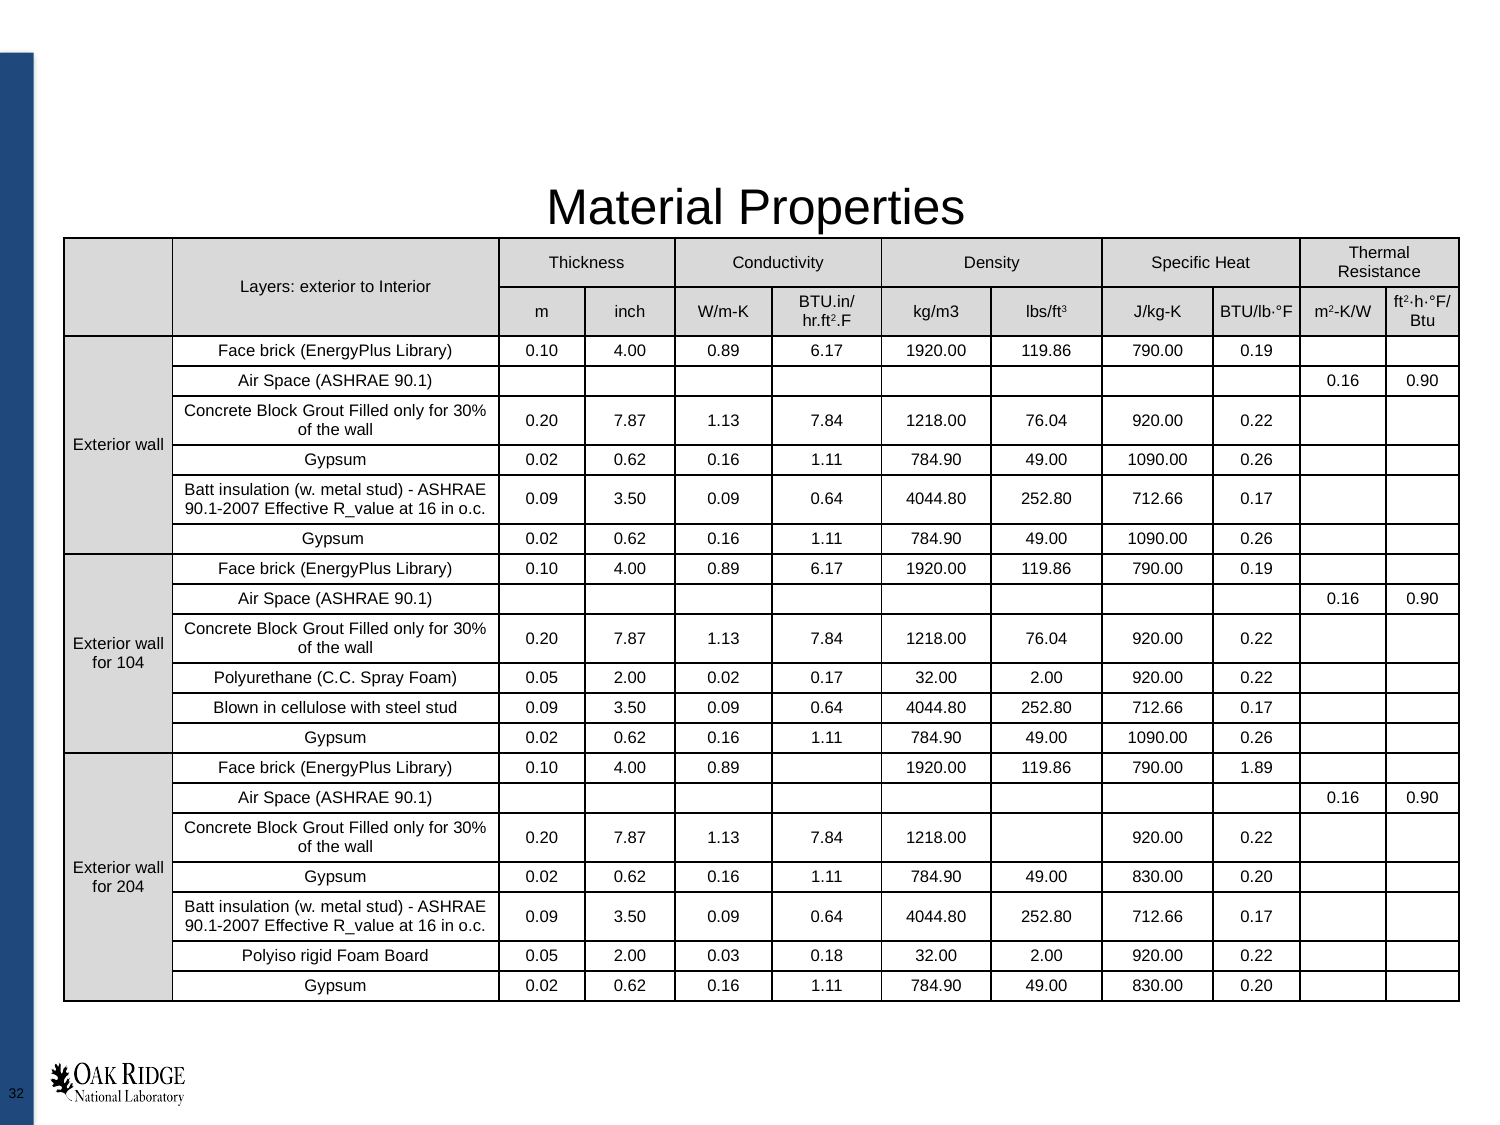

# Material Properties
|  | Layers: exterior to Interior | Thickness |  | Conductivity |  | Density |  | Specific Heat |  | Thermal Resistance |  |
| --- | --- | --- | --- | --- | --- | --- | --- | --- | --- | --- | --- |
|  |  | m | inch | W/m-K | BTU.in/hr.ft2.F | kg/m3 | lbs/ft3 | J/kg-K | BTU/lb∙°F | m2-K/W | ft2·h·°F/Btu |
| Exterior wall | Face brick (EnergyPlus Library) | 0.10 | 4.00 | 0.89 | 6.17 | 1920.00 | 119.86 | 790.00 | 0.19 |  |  |
|  | Air Space (ASHRAE 90.1) |  |  |  |  |  |  |  |  | 0.16 | 0.90 |
|  | Concrete Block Grout Filled only for 30% of the wall | 0.20 | 7.87 | 1.13 | 7.84 | 1218.00 | 76.04 | 920.00 | 0.22 |  |  |
|  | Gypsum | 0.02 | 0.62 | 0.16 | 1.11 | 784.90 | 49.00 | 1090.00 | 0.26 |  |  |
|  | Batt insulation (w. metal stud) - ASHRAE 90.1-2007 Effective R\_value at 16 in o.c. | 0.09 | 3.50 | 0.09 | 0.64 | 4044.80 | 252.80 | 712.66 | 0.17 |  |  |
|  | Gypsum | 0.02 | 0.62 | 0.16 | 1.11 | 784.90 | 49.00 | 1090.00 | 0.26 |  |  |
| Exterior wall for 104 | Face brick (EnergyPlus Library) | 0.10 | 4.00 | 0.89 | 6.17 | 1920.00 | 119.86 | 790.00 | 0.19 |  |  |
|  | Air Space (ASHRAE 90.1) |  |  |  |  |  |  |  |  | 0.16 | 0.90 |
|  | Concrete Block Grout Filled only for 30% of the wall | 0.20 | 7.87 | 1.13 | 7.84 | 1218.00 | 76.04 | 920.00 | 0.22 |  |  |
|  | Polyurethane (C.C. Spray Foam) | 0.05 | 2.00 | 0.02 | 0.17 | 32.00 | 2.00 | 920.00 | 0.22 |  |  |
|  | Blown in cellulose with steel stud | 0.09 | 3.50 | 0.09 | 0.64 | 4044.80 | 252.80 | 712.66 | 0.17 |  |  |
|  | Gypsum | 0.02 | 0.62 | 0.16 | 1.11 | 784.90 | 49.00 | 1090.00 | 0.26 |  |  |
| Exterior wall for 204 | Face brick (EnergyPlus Library) | 0.10 | 4.00 | 0.89 |  | 1920.00 | 119.86 | 790.00 | 1.89 |  |  |
|  | Air Space (ASHRAE 90.1) |  |  |  |  |  |  |  |  | 0.16 | 0.90 |
|  | Concrete Block Grout Filled only for 30% of the wall | 0.20 | 7.87 | 1.13 | 7.84 | 1218.00 |  | 920.00 | 0.22 |  |  |
|  | Gypsum | 0.02 | 0.62 | 0.16 | 1.11 | 784.90 | 49.00 | 830.00 | 0.20 |  |  |
|  | Batt insulation (w. metal stud) - ASHRAE 90.1-2007 Effective R\_value at 16 in o.c. | 0.09 | 3.50 | 0.09 | 0.64 | 4044.80 | 252.80 | 712.66 | 0.17 |  |  |
|  | Polyiso rigid Foam Board | 0.05 | 2.00 | 0.03 | 0.18 | 32.00 | 2.00 | 920.00 | 0.22 |  |  |
|  | Gypsum | 0.02 | 0.62 | 0.16 | 1.11 | 784.90 | 49.00 | 830.00 | 0.20 |  |  |